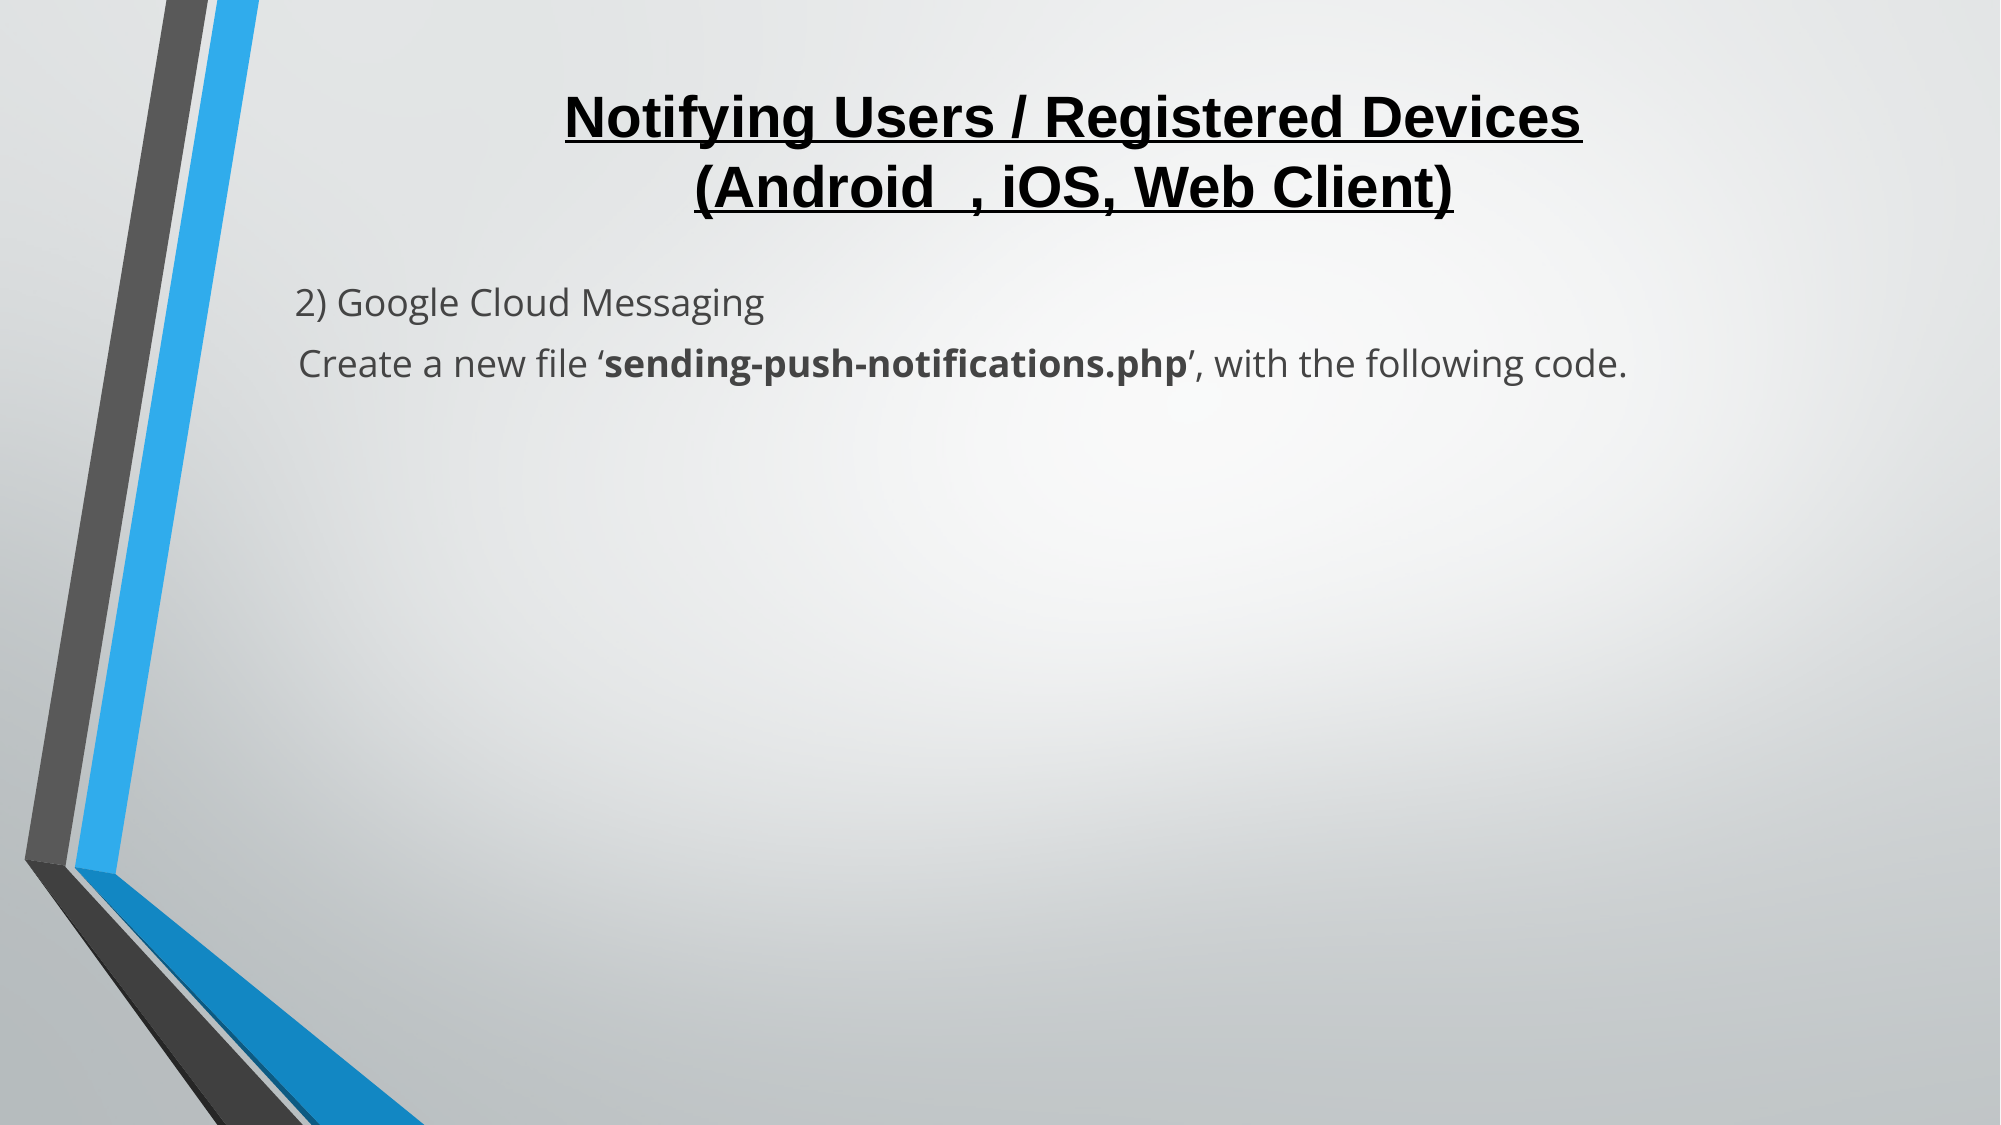

Notifying Users / Registered Devices
(Android  , iOS, Web Client)
2) Google Cloud Messaging
Create a new file ‘sending-push-notifications.php’, with the following code.